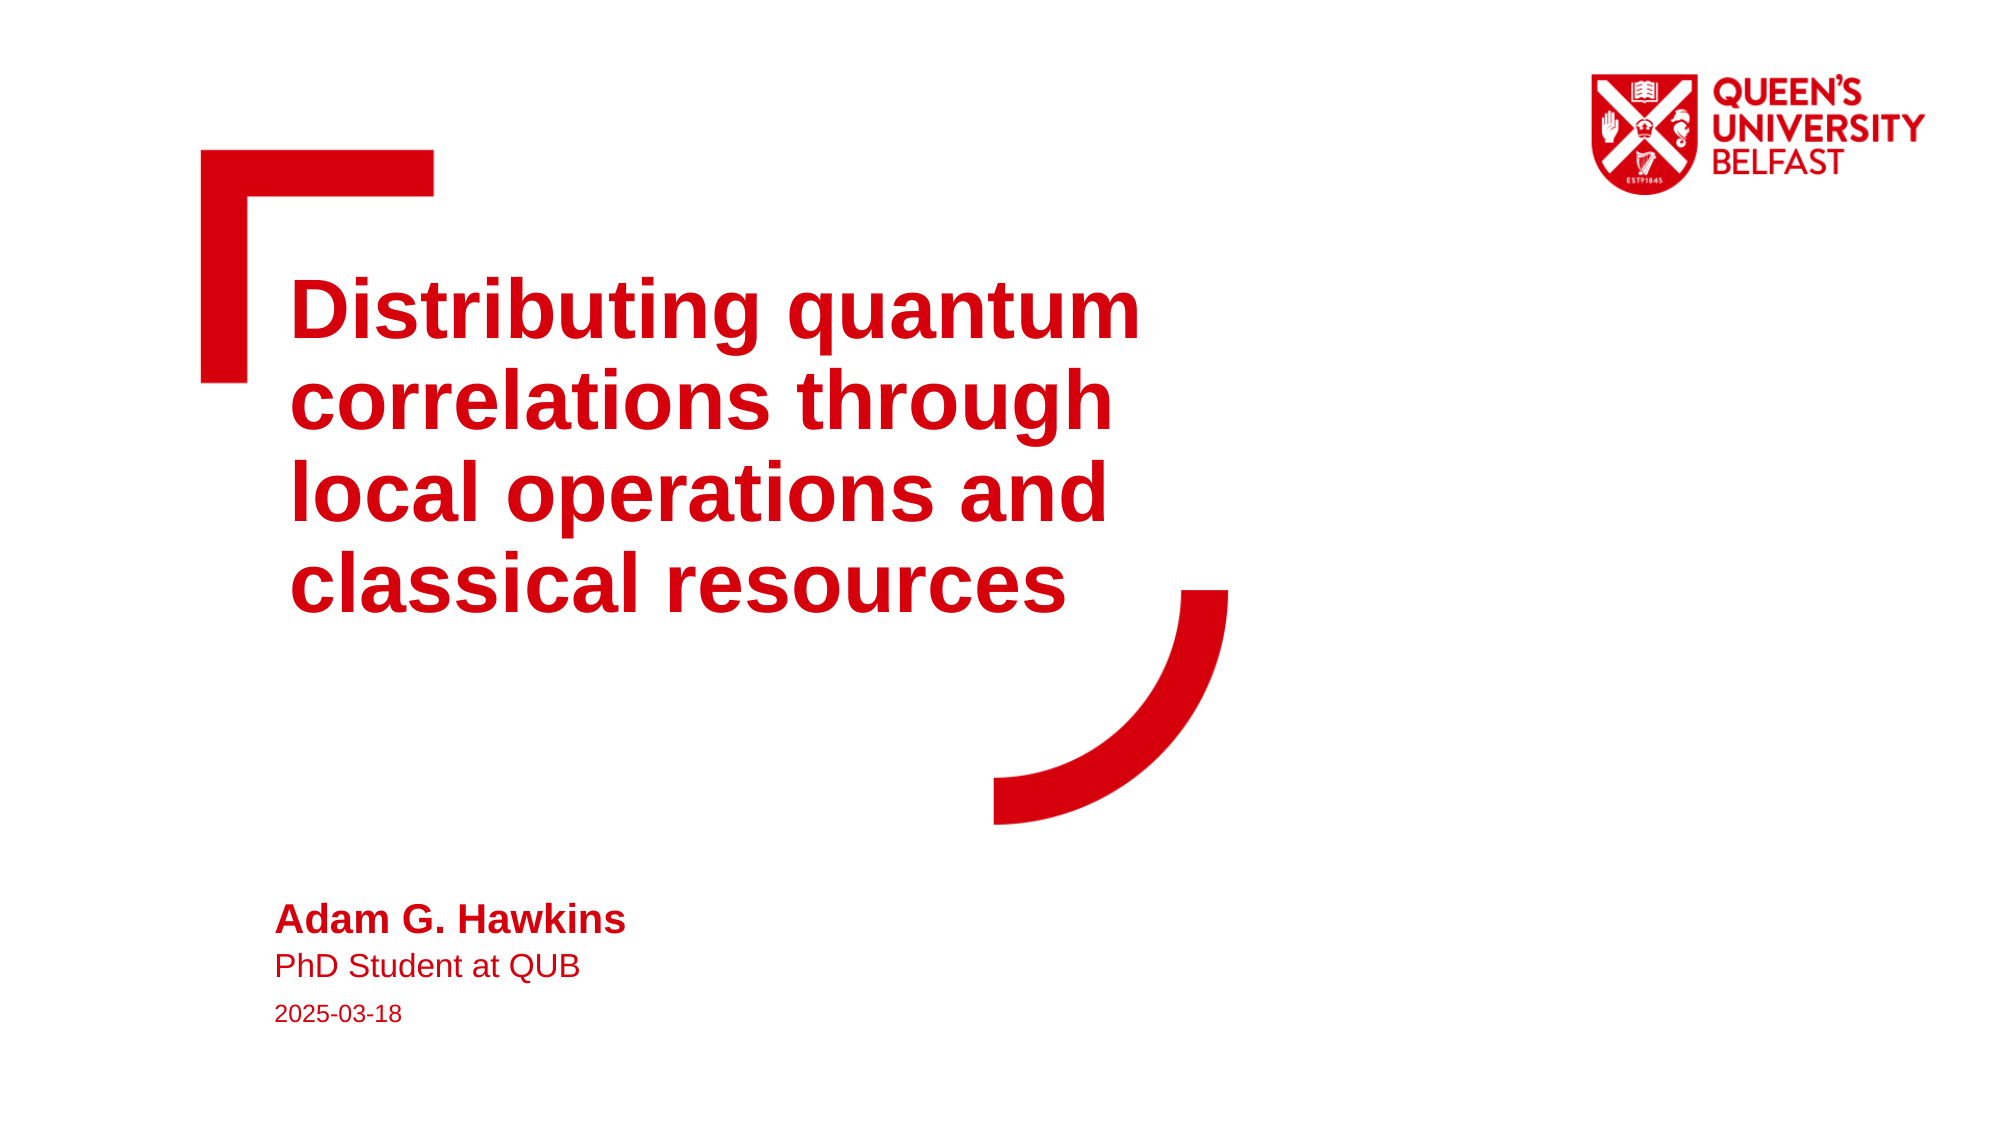

Distributing quantum correlations through local operations and classical resources
Adam G. Hawkins
PhD Student at QUB
2025-03-18